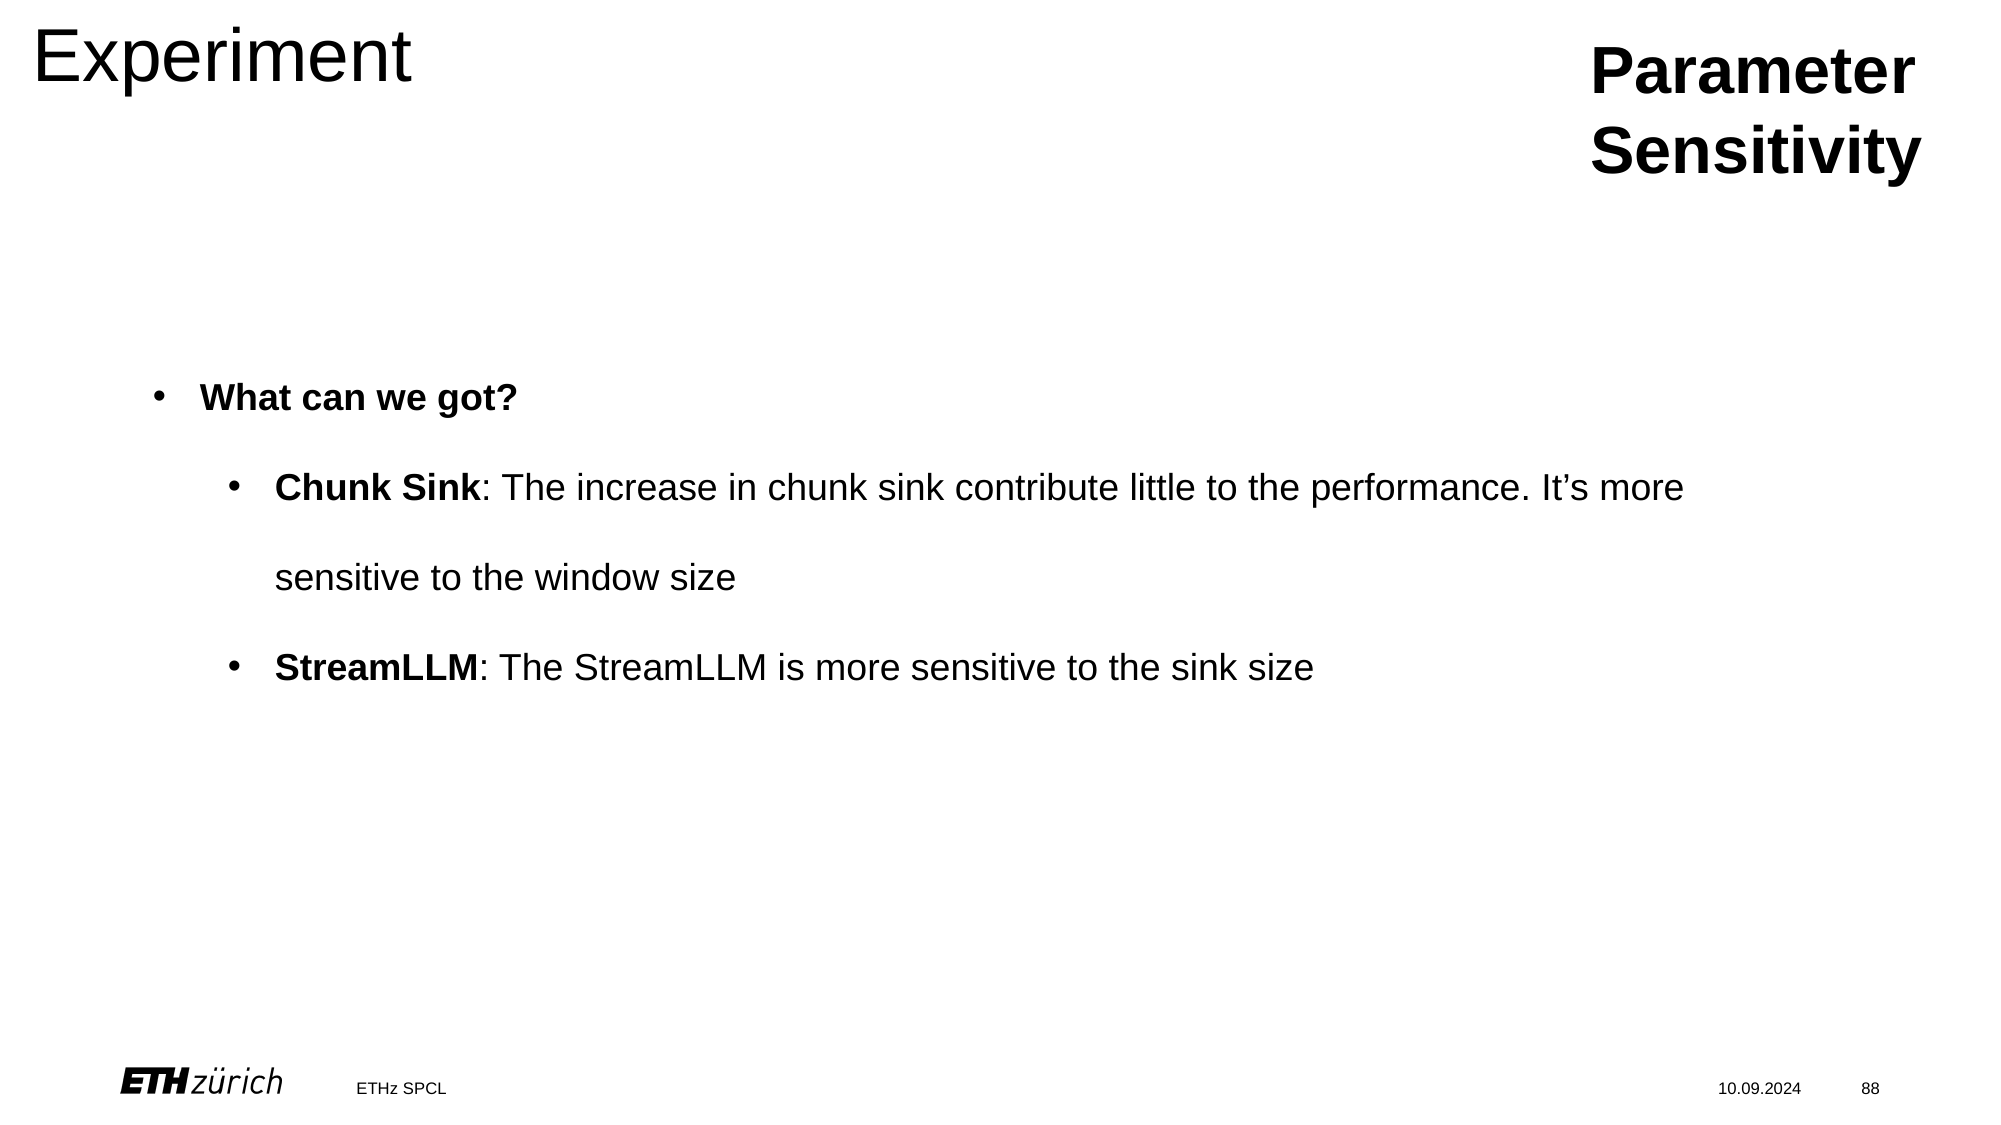

Experiment
Parameter Sensitivity
What can we got?
Chunk Sink: The increase in chunk sink contribute little to the performance. It’s more sensitive to the window size
StreamLLM: The StreamLLM is more sensitive to the sink size
ETHz SPCL
10.09.2024
88